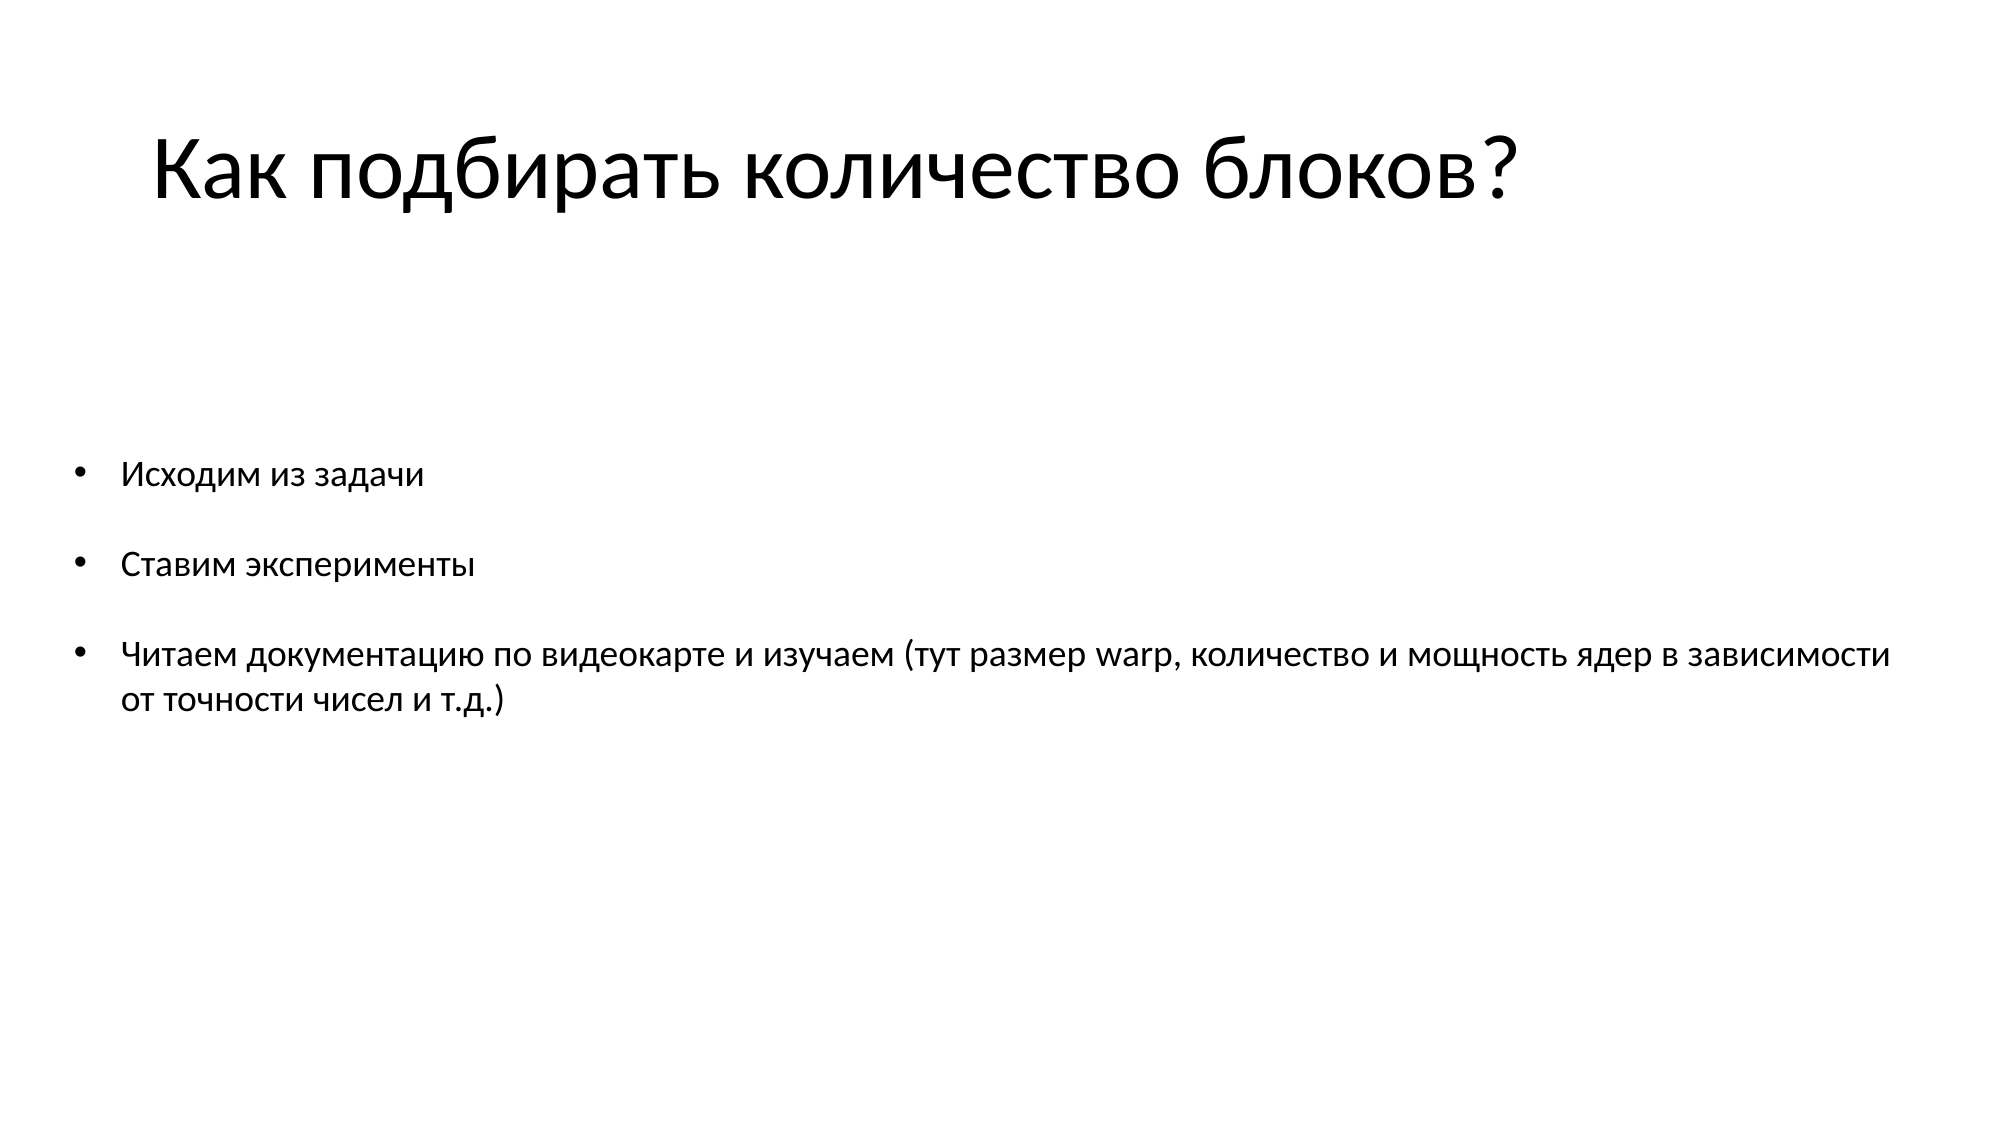

# Как подбирать количество блоков?
Исходим из задачи

Ставим эксперименты

Читаем документацию по видеокарте и изучаем (тут размер warp, количество и мощность ядер в зависимости от точности чисел и т.д.)